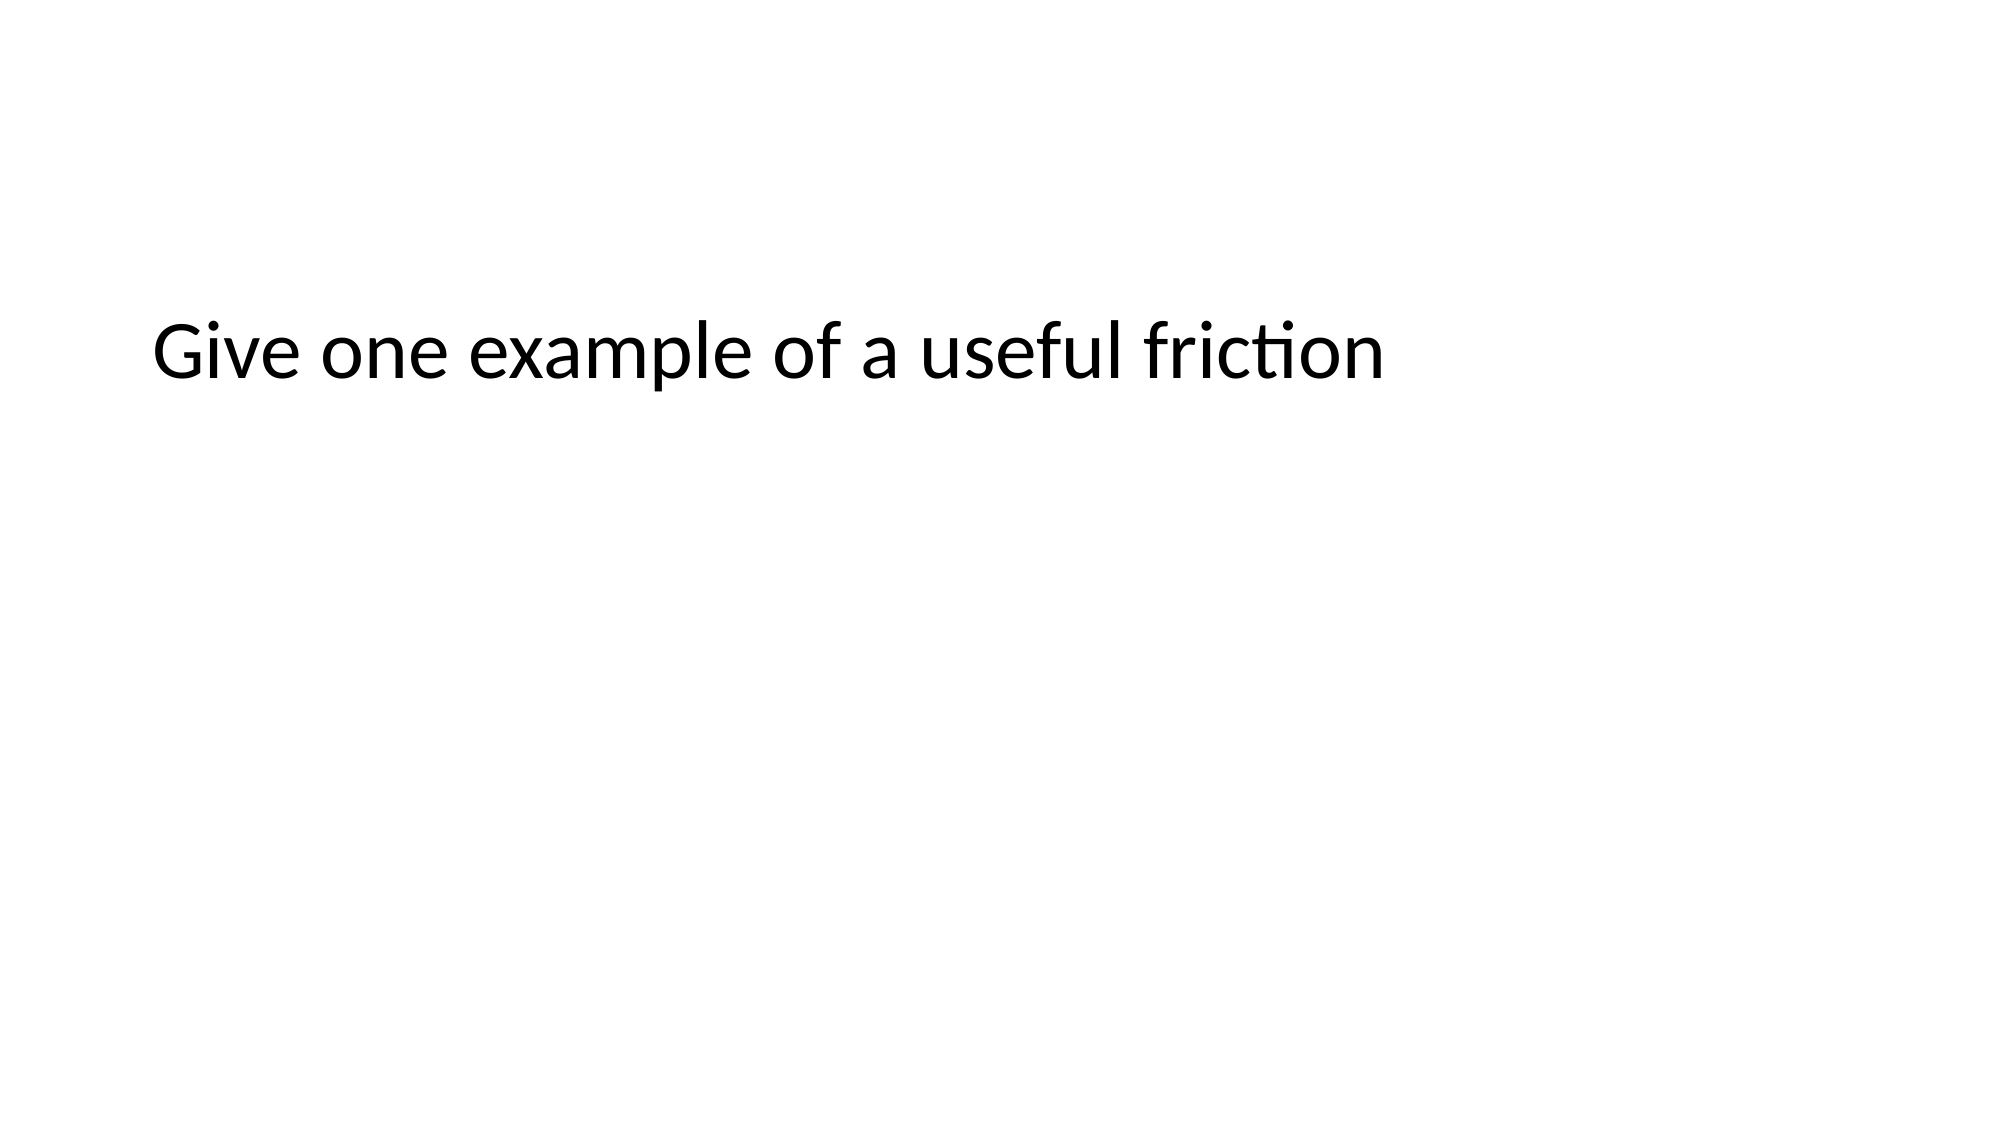

Give one example of a useful friction